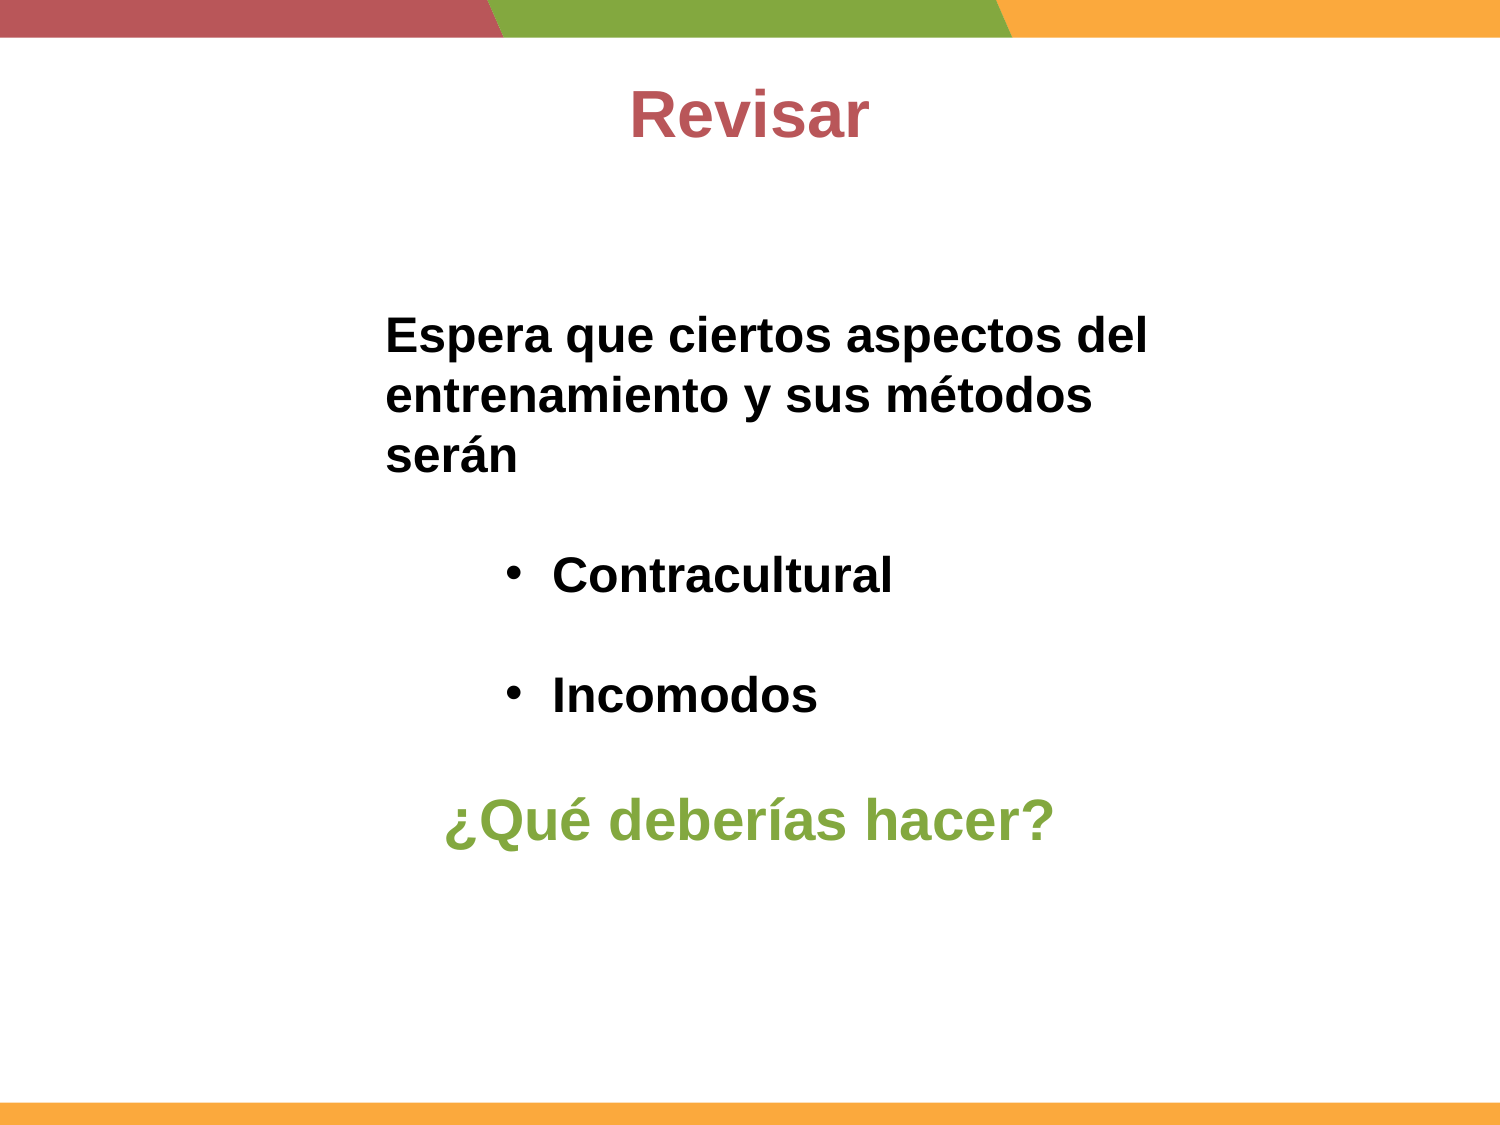

# Revisar
Espera que ciertos aspectos del entrenamiento y sus métodos serán
Contracultural
Incomodos
¿Qué deberías hacer?